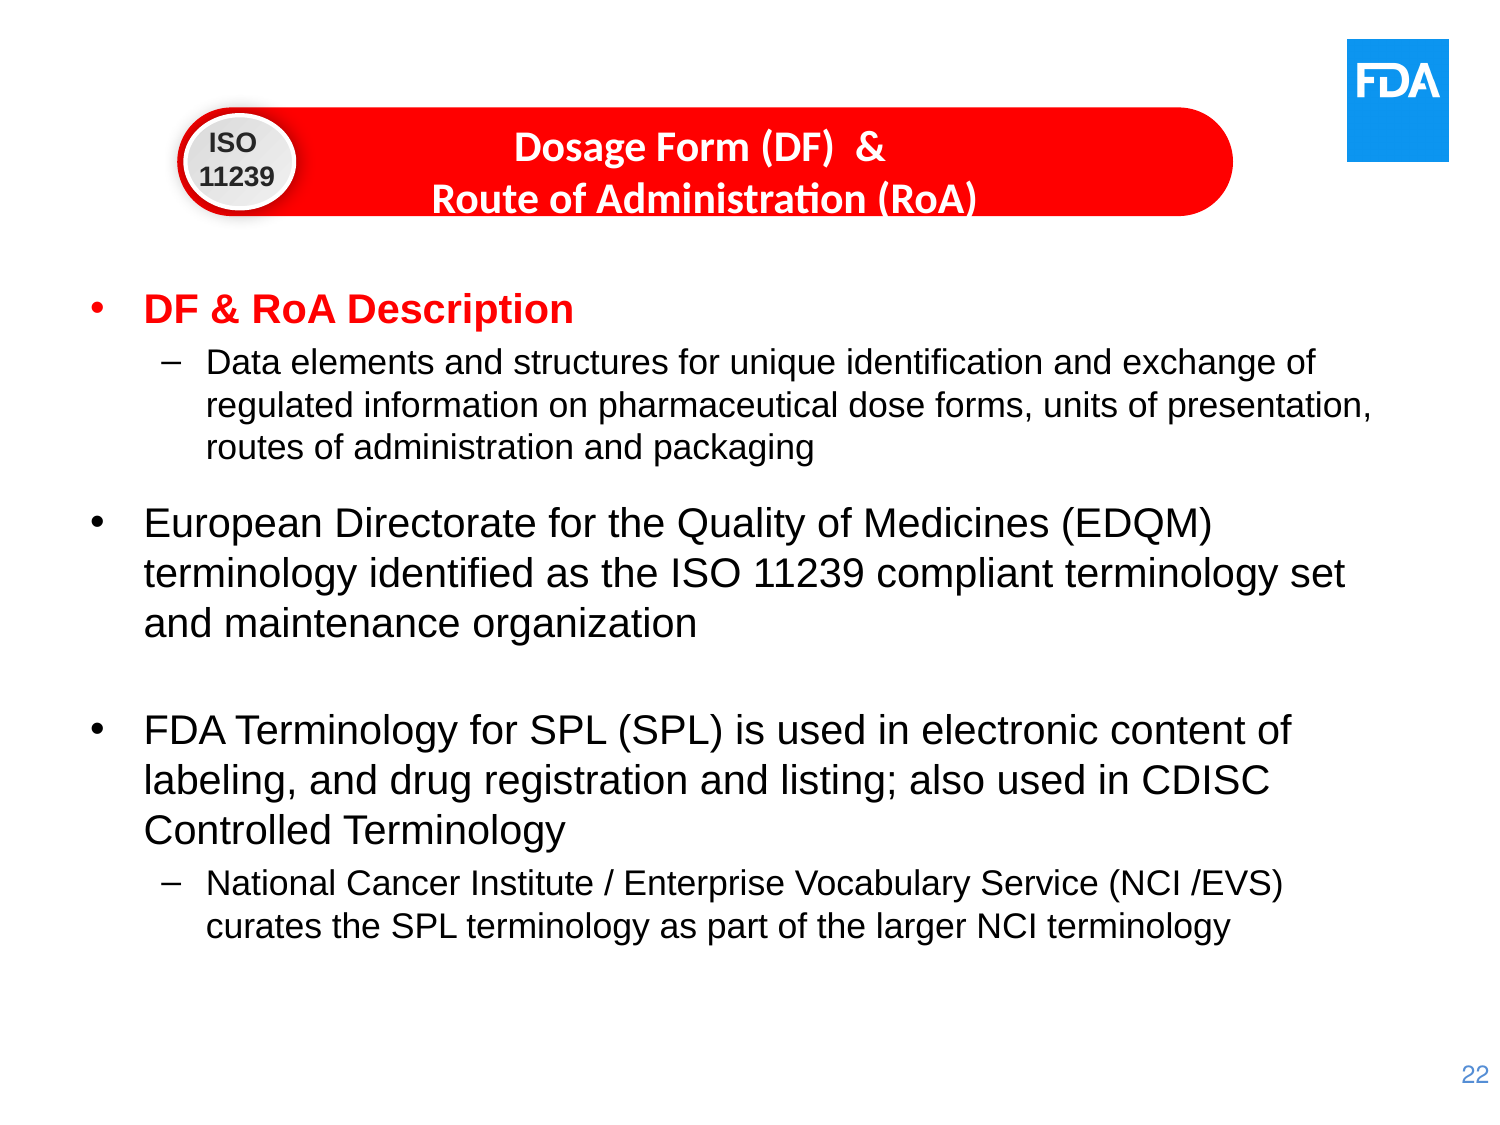

Dosage Form (DF)  &
Route of Administration (RoA)

ISO
11239
DF & RoA Description
Data elements and structures for unique identification and exchange of regulated information on pharmaceutical dose forms, units of presentation, routes of administration and packaging

European Directorate for the Quality of Medicines (EDQM) terminology identified as the ISO 11239 compliant terminology set and maintenance organization

FDA Terminology for SPL (SPL) is used in electronic content of labeling, and drug registration and listing; also used in CDISC Controlled Terminology
National Cancer Institute / Enterprise Vocabulary Service (NCI /EVS) curates the SPL terminology as part of the larger NCI terminology